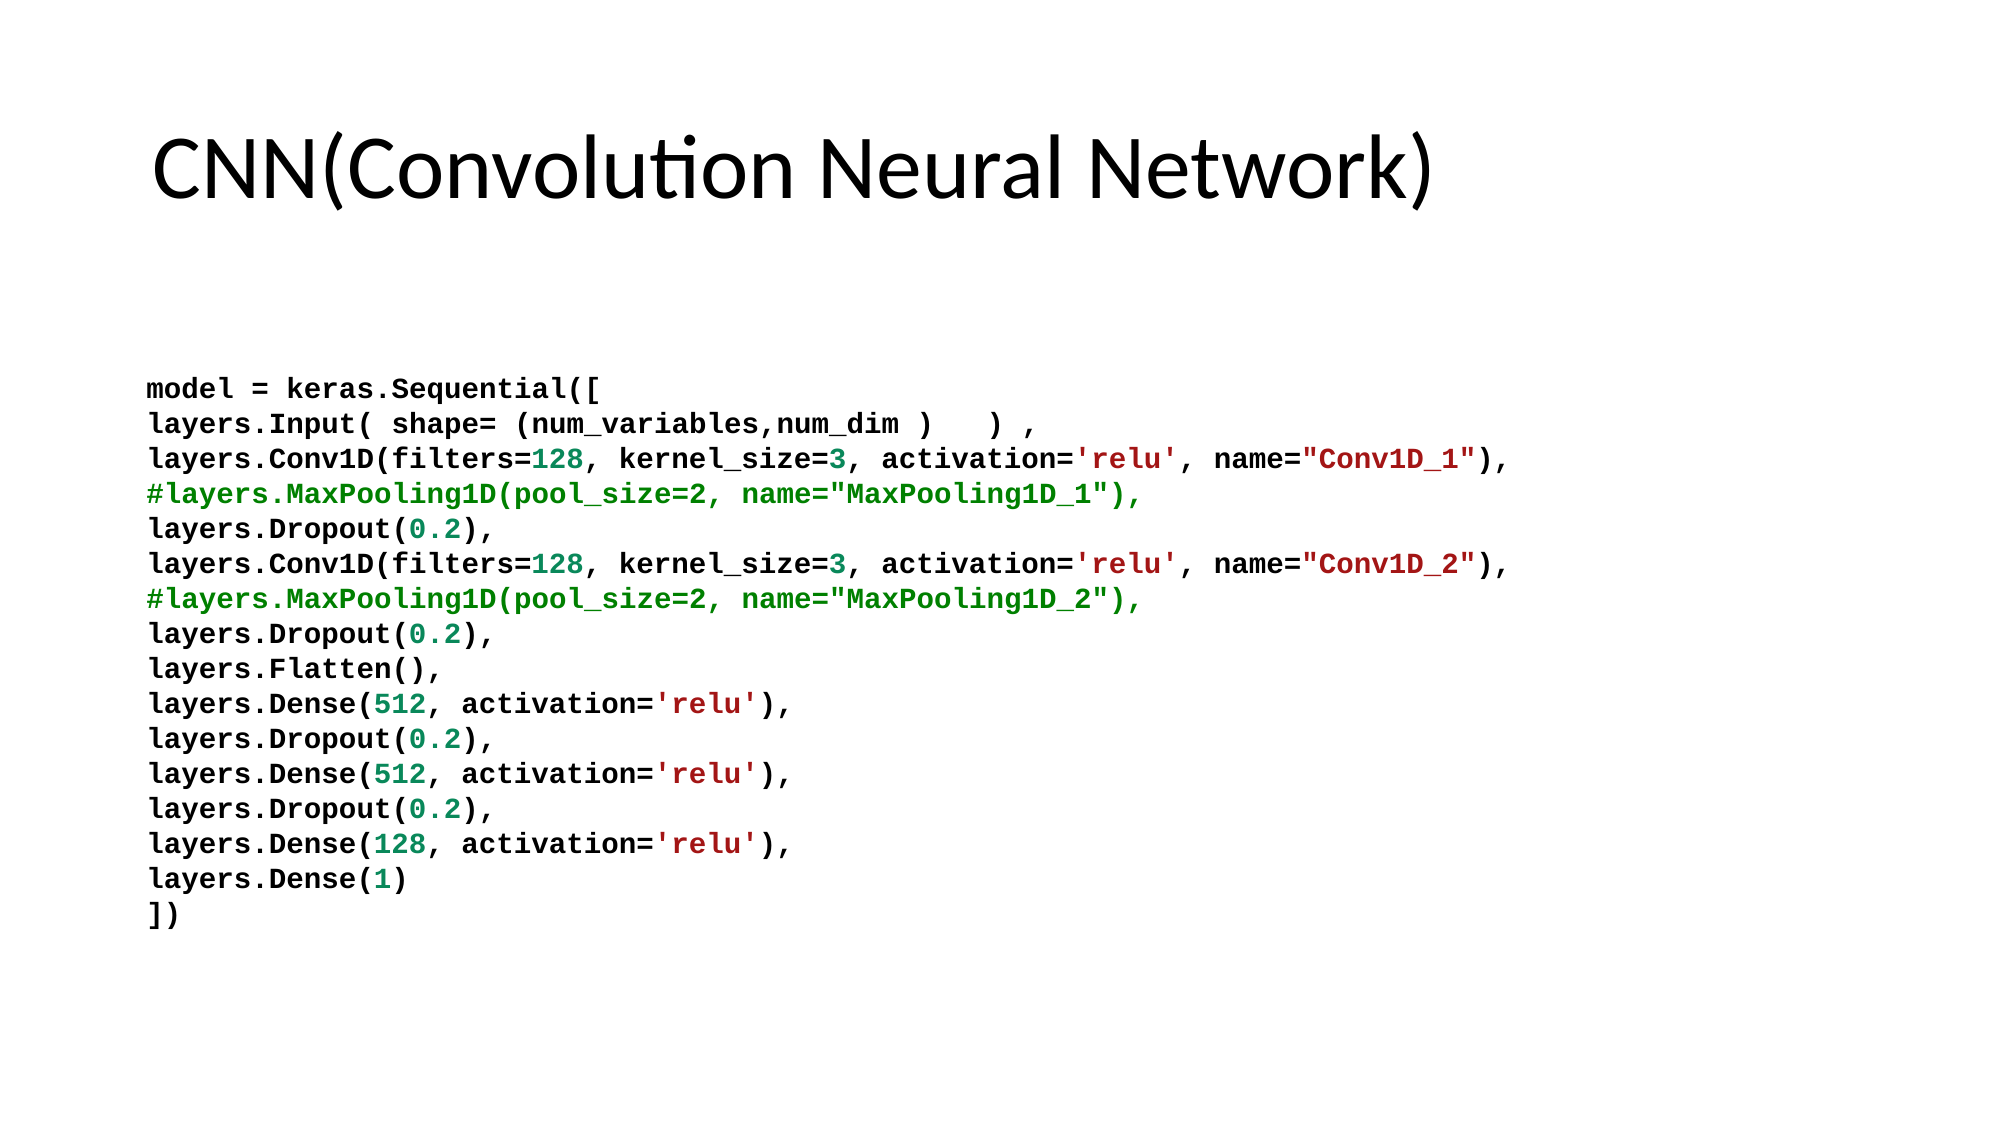

# CNN(Convolution Neural Network)
model = keras.Sequential([
layers.Input( shape= (num_variables,num_dim )   ) ,
layers.Conv1D(filters=128, kernel_size=3, activation='relu', name="Conv1D_1"),
#layers.MaxPooling1D(pool_size=2, name="MaxPooling1D_1"),
layers.Dropout(0.2),
layers.Conv1D(filters=128, kernel_size=3, activation='relu', name="Conv1D_2"),
#layers.MaxPooling1D(pool_size=2, name="MaxPooling1D_2"),
layers.Dropout(0.2),
layers.Flatten(),
layers.Dense(512, activation='relu'),
layers.Dropout(0.2),
layers.Dense(512, activation='relu'),
layers.Dropout(0.2),
layers.Dense(128, activation='relu'),
layers.Dense(1)
])